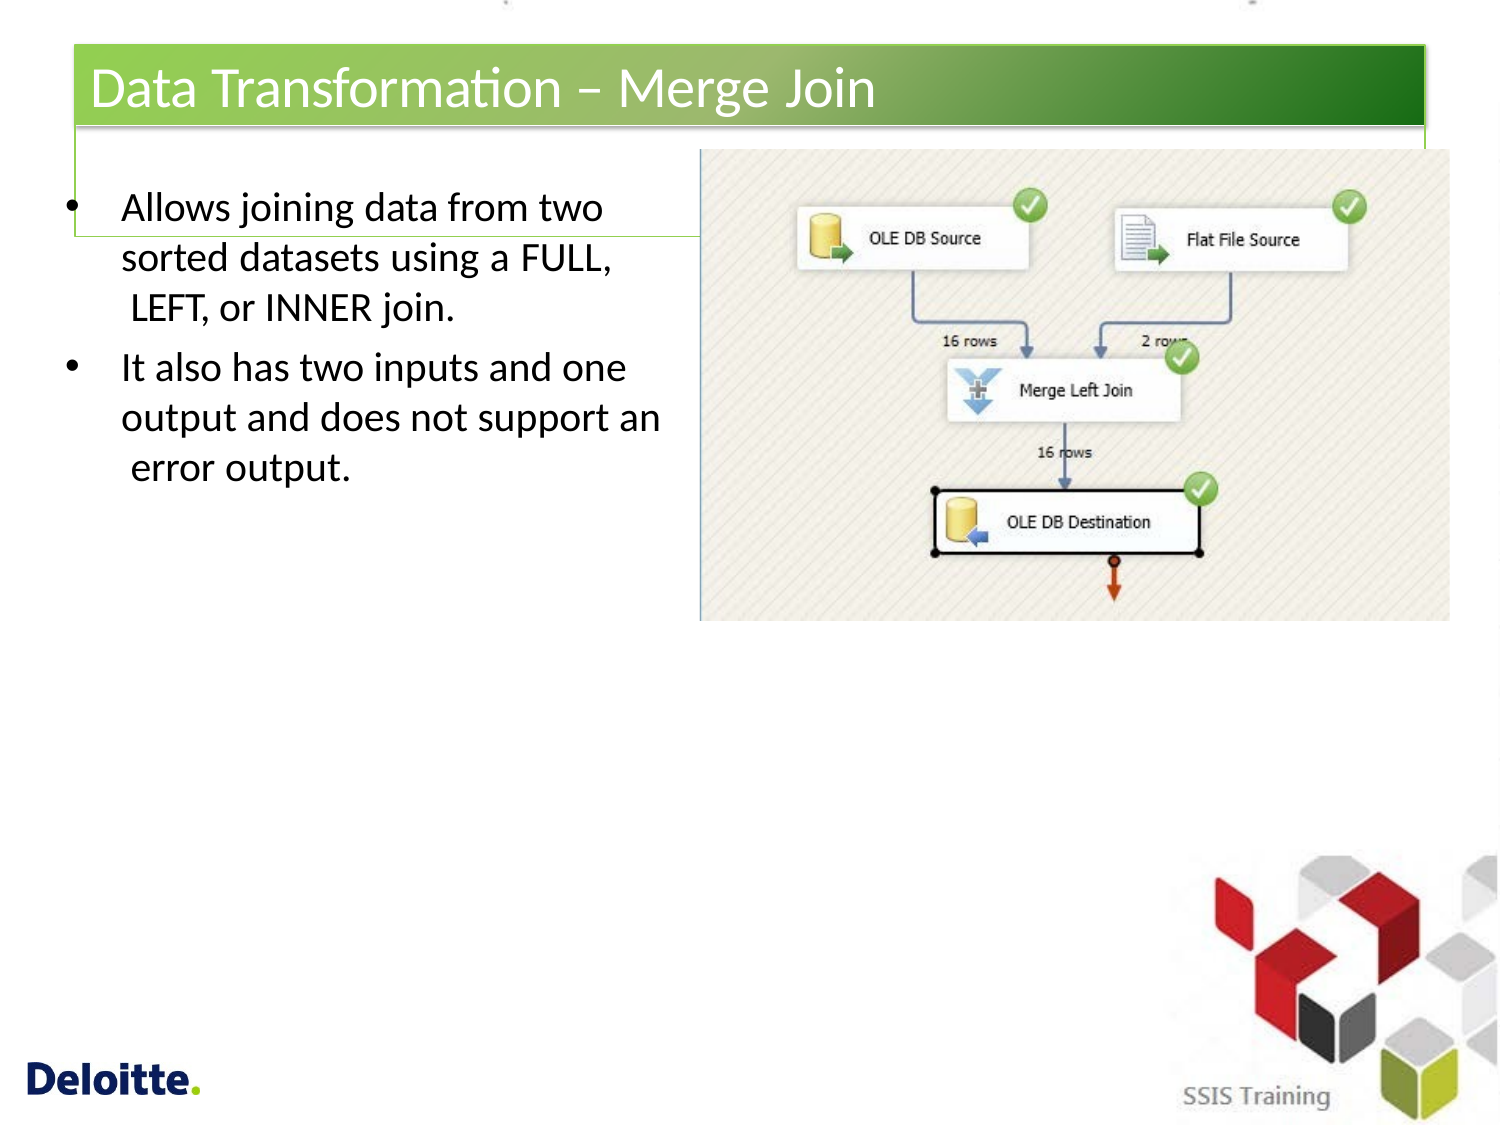

# Data Transformation – Merge Join

Allows joining data from two  sorted datasets using a FULL,  LEFT, or INNER join.
It also has two inputs and one  output and does not support an  error output.